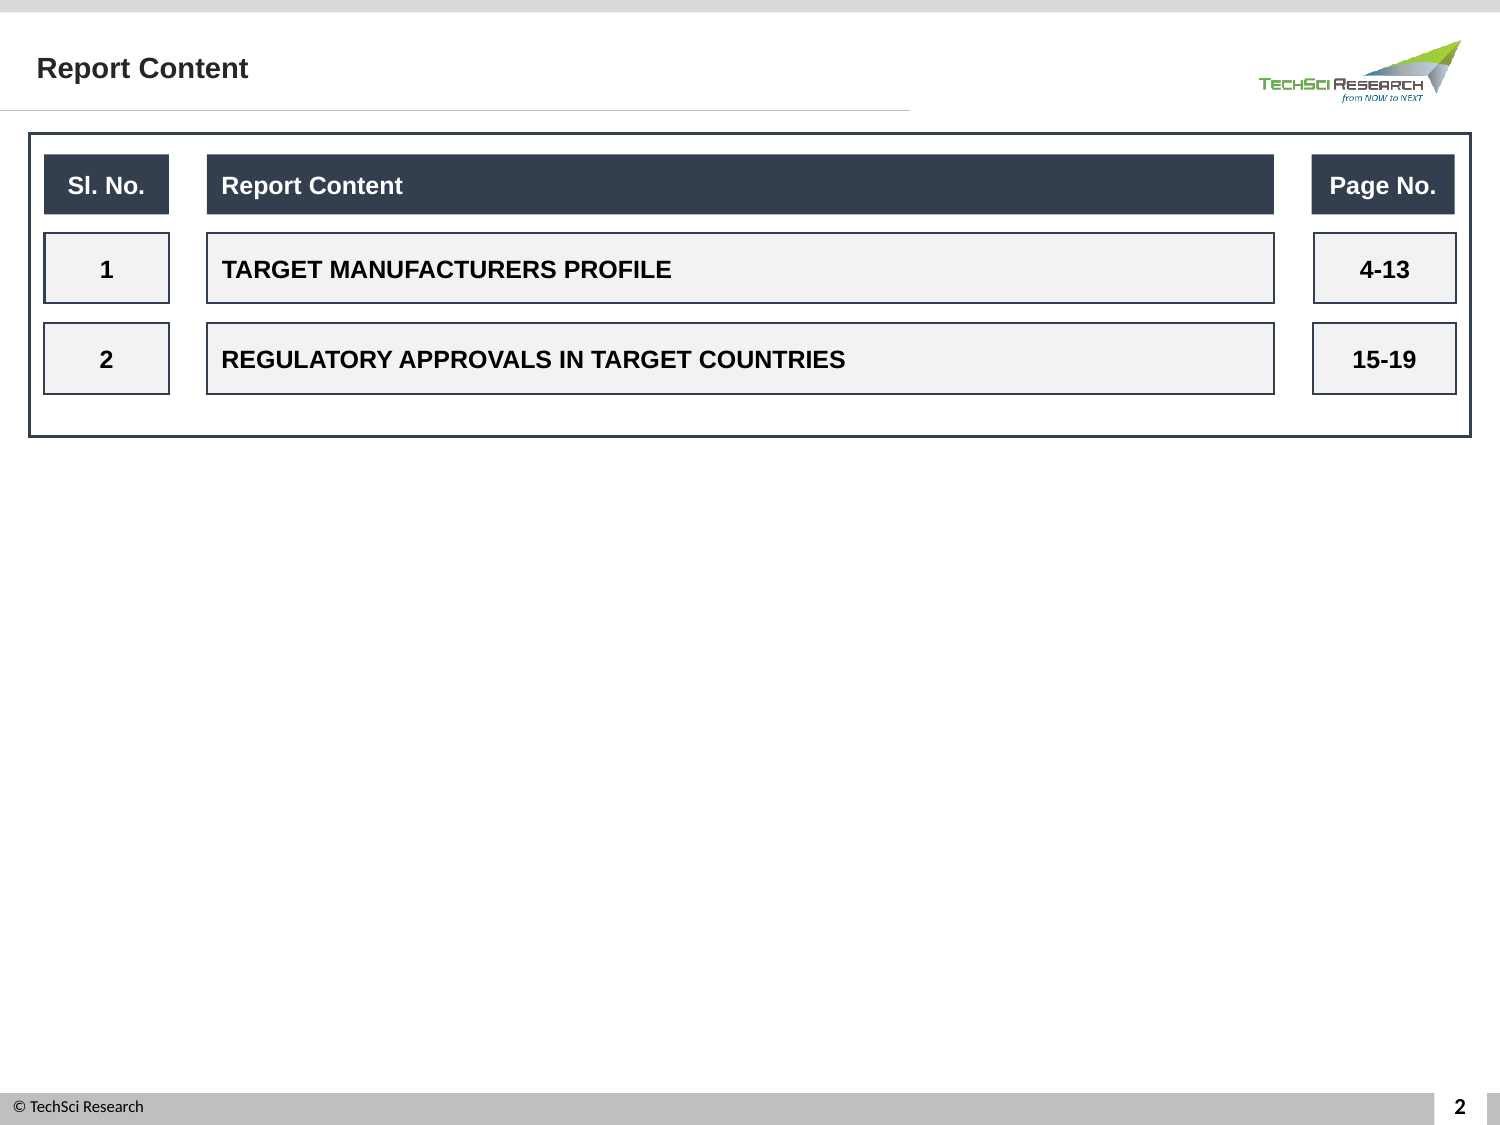

Report Content

Sl. No.
Report Content
Page No.
1
TARGET MANUFACTURERS PROFILE
4-13
2
REGULATORY APPROVALS IN TARGET COUNTRIES
15-19